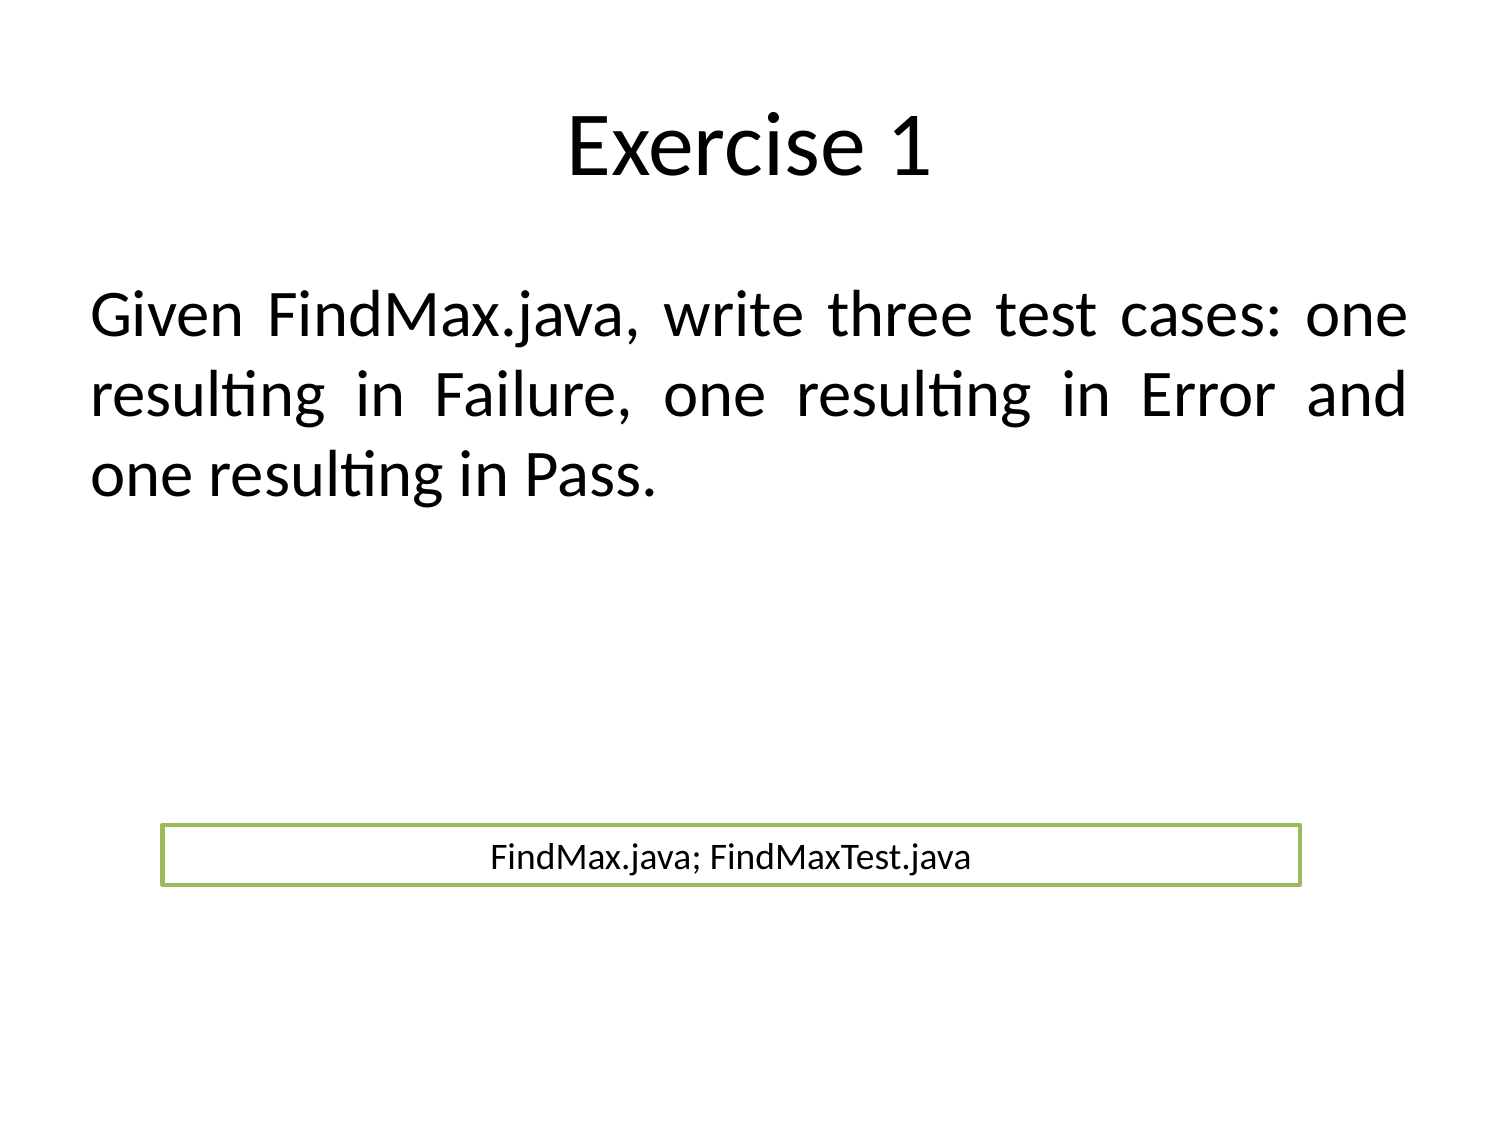

# Exercise 1
Given FindMax.java, write three test cases: one resulting in Failure, one resulting in Error and one resulting in Pass.
FindMax.java; FindMaxTest.java